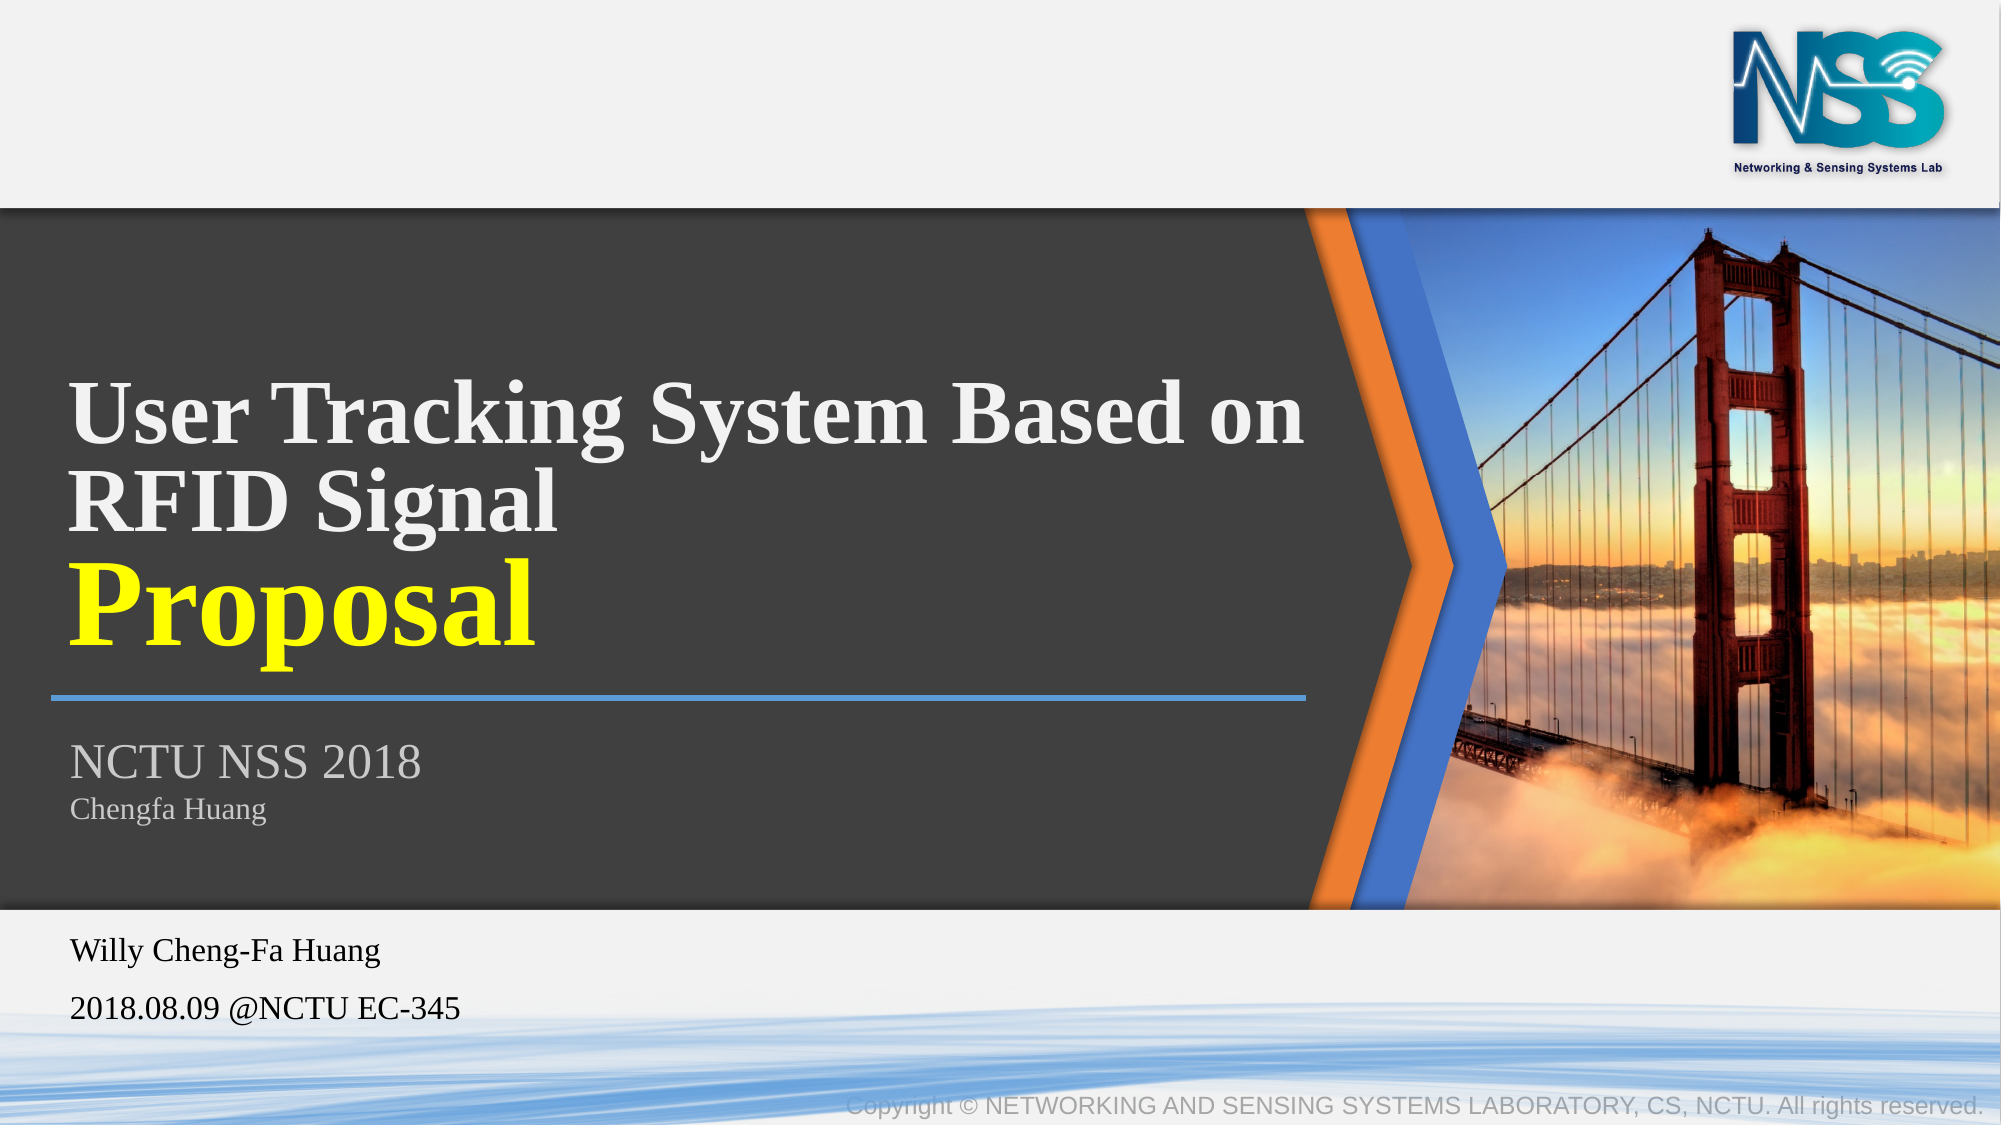

# User Tracking System Based on RFID Signal Proposal
NCTU NSS 2018
Chengfa Huang
Willy Cheng-Fa Huang
2018.08.09 @NCTU EC-345